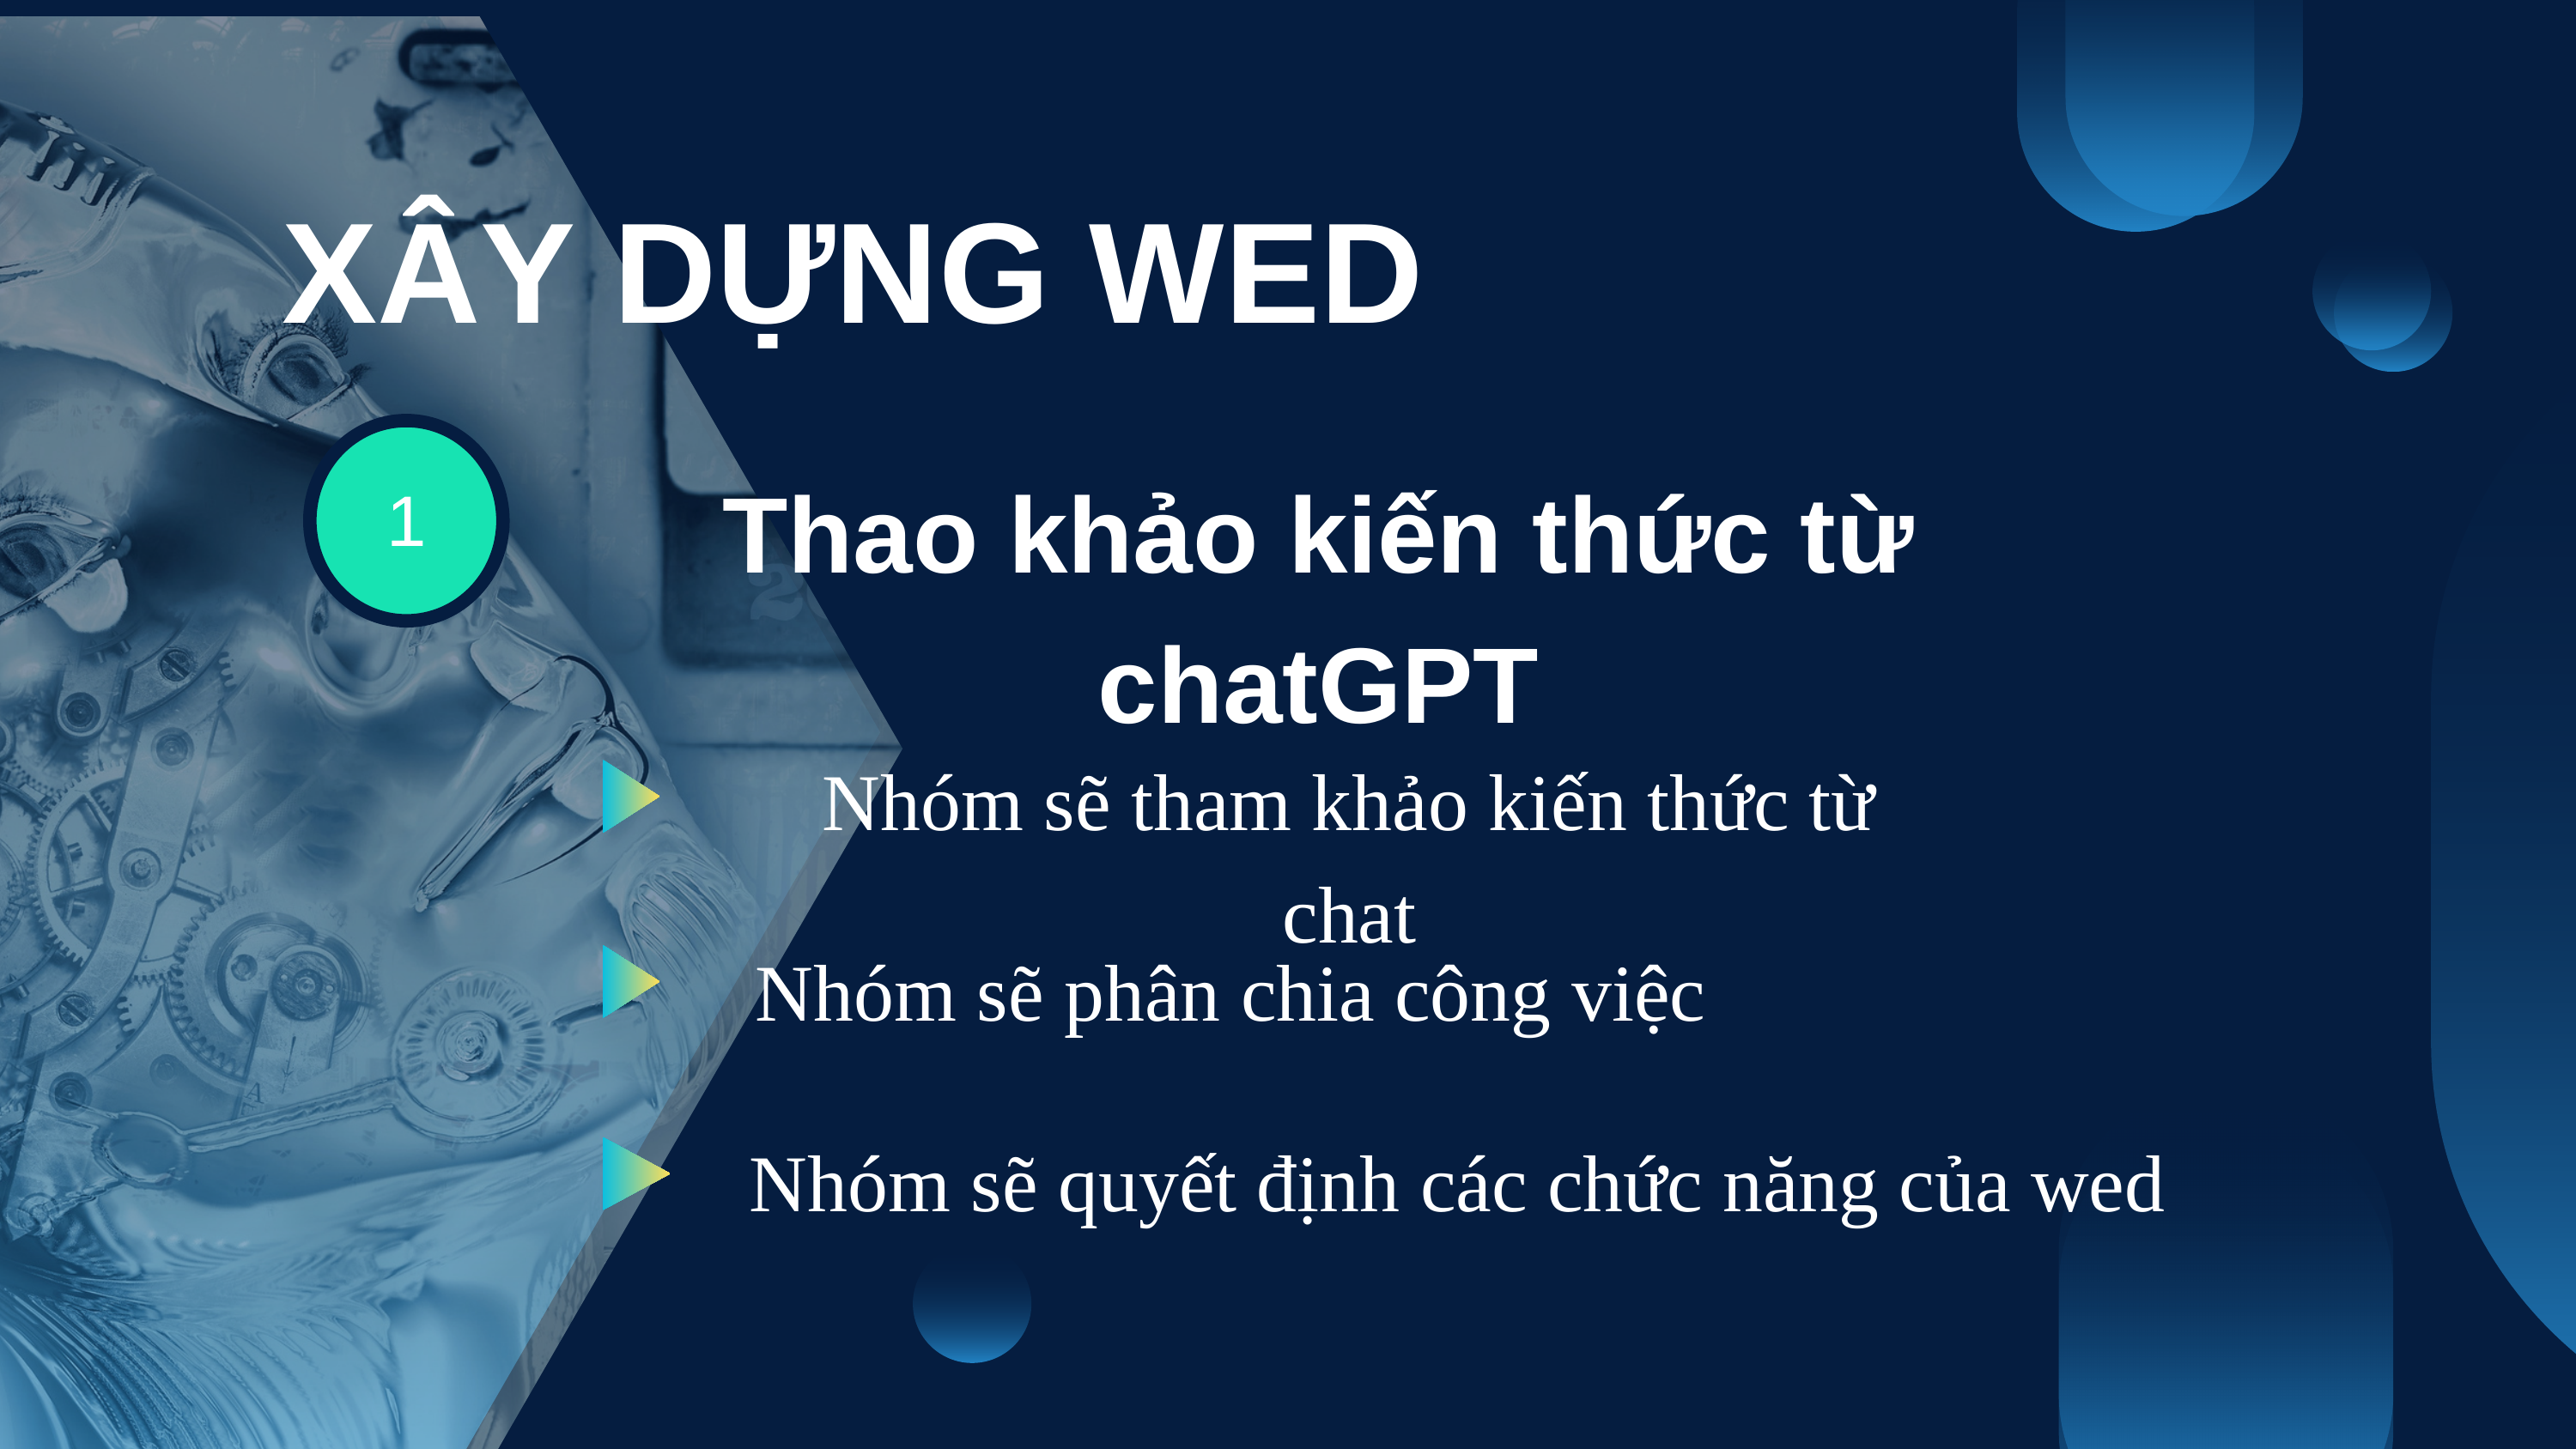

XÂY DỰNG WED

1
Thao khảo kiến thức từ chatGPT
Nhóm sẽ tham khảo kiến thức từ chat

Nhóm sẽ phân chia công việc

Nhóm sẽ quyết định các chức năng của wed